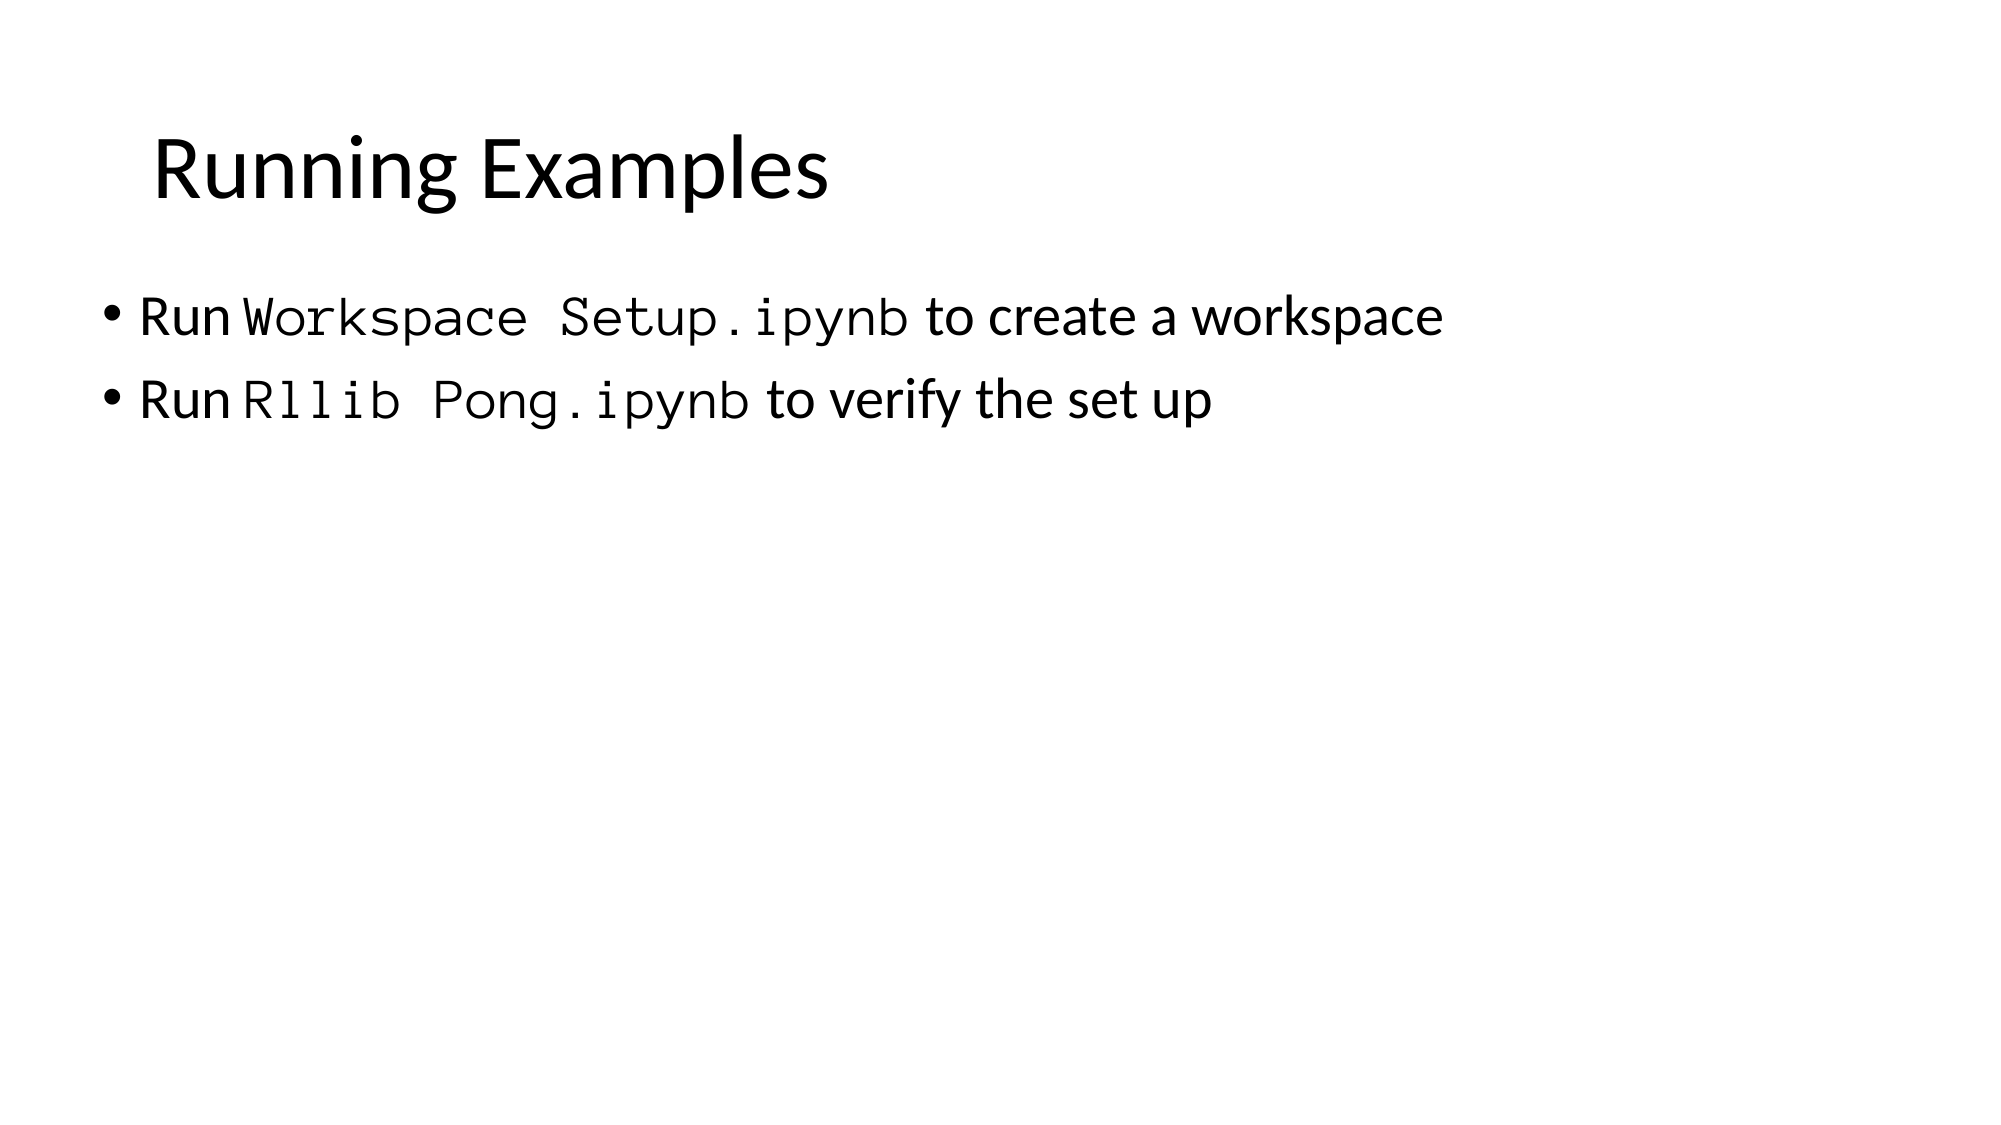

# Running Examples
Run Workspace Setup.ipynb to create a workspace
Run Rllib Pong.ipynb to verify the set up